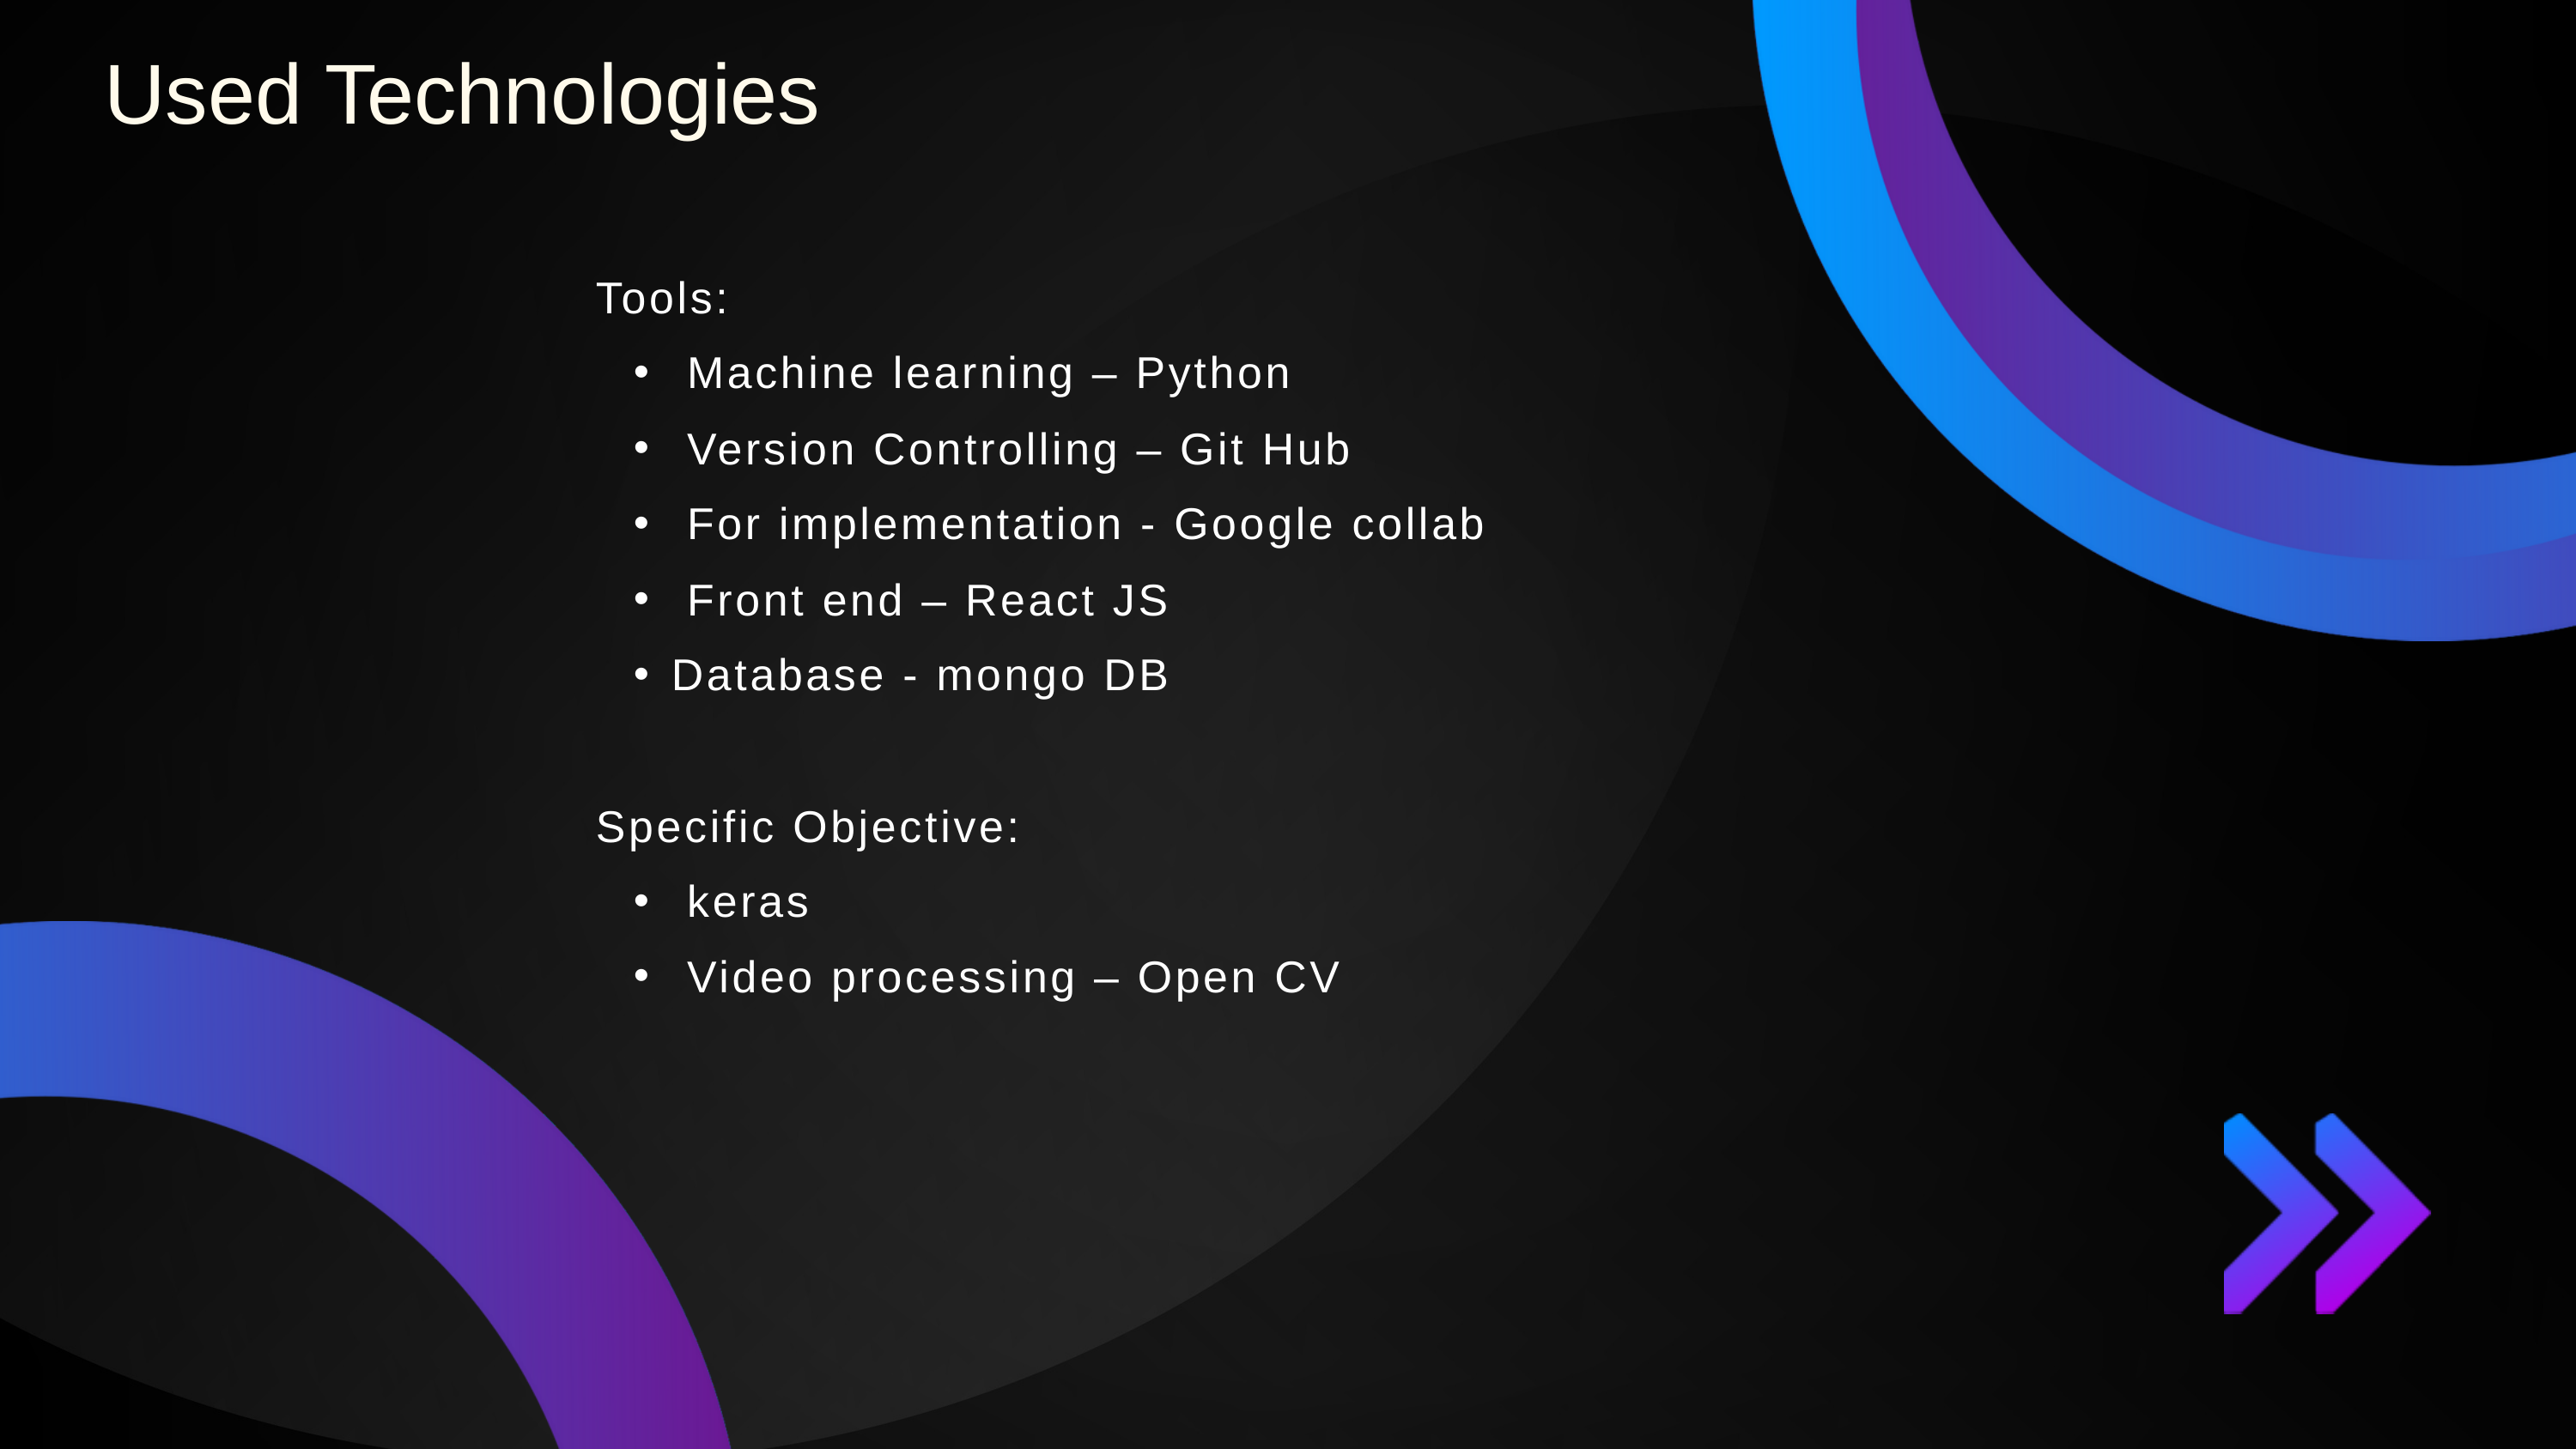

Used Technologies
Tools:
 Machine learning – Python
 Version Controlling – Git Hub
 For implementation - Google collab
 Front end – React JS
Database - mongo DB

Specific Objective:
 keras
 Video processing – Open CV